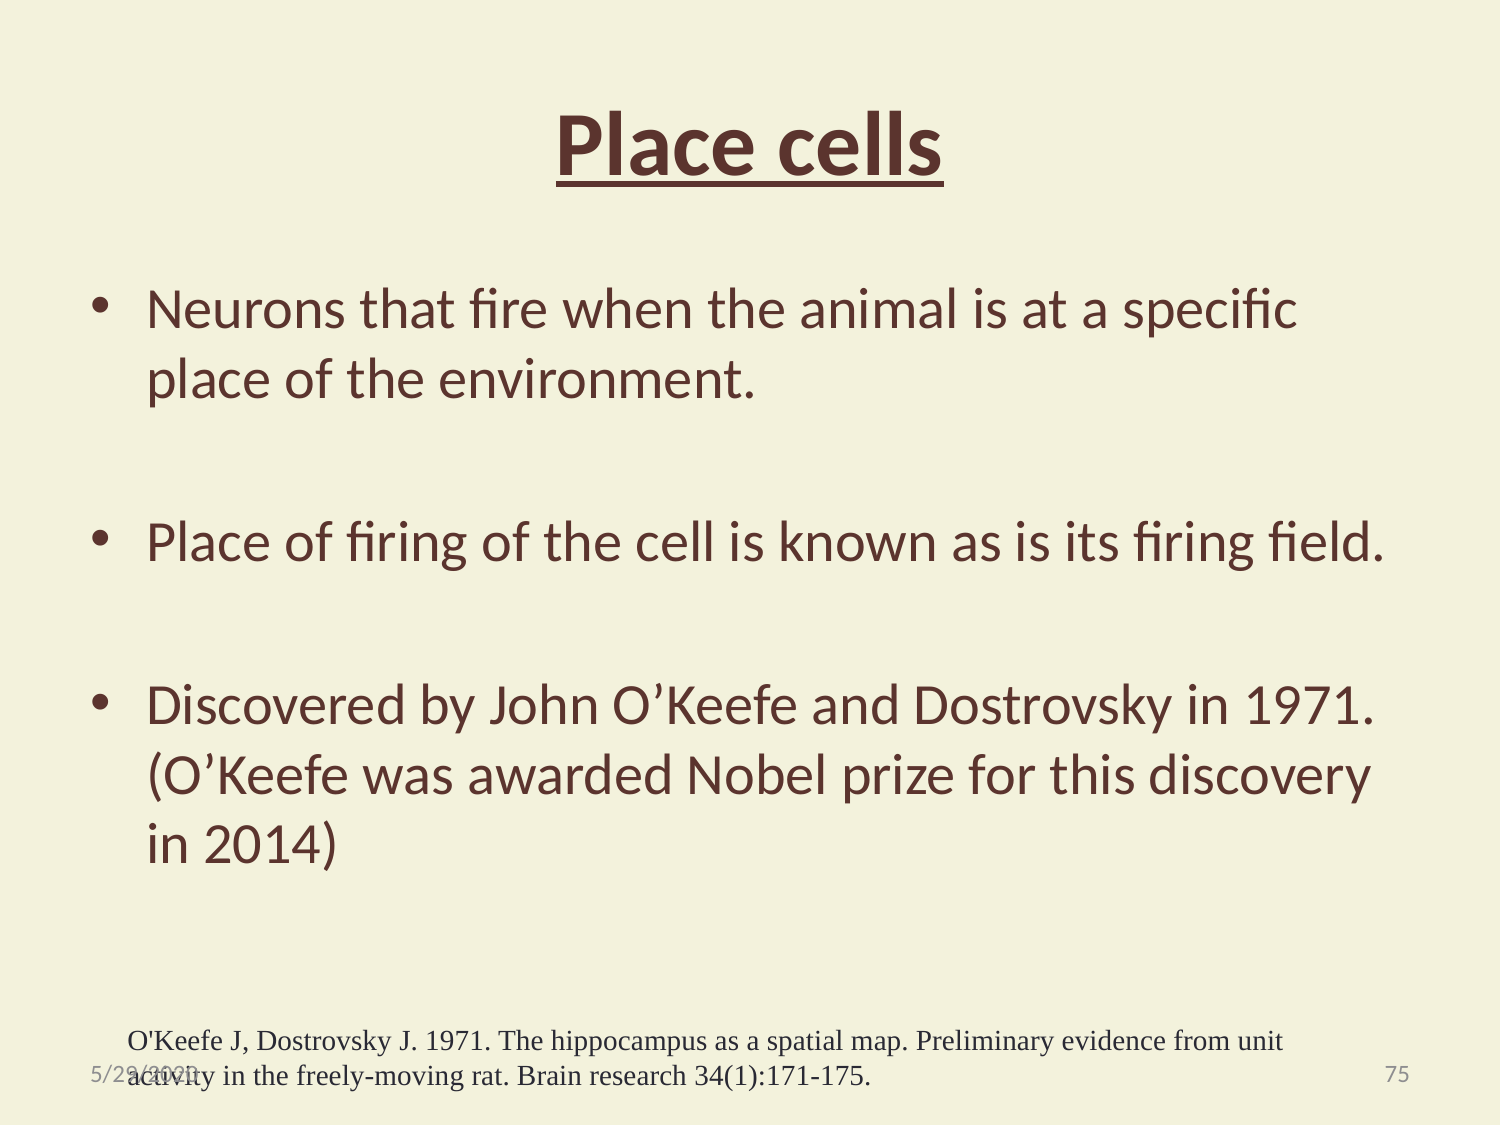

# Place cells
Neurons that fire when the animal is at a specific place of the environment.

Place of firing of the cell is known as is its firing field.

Discovered by John O’Keefe and Dostrovsky in 1971. (O’Keefe was awarded Nobel prize for this discovery in 2014)

O'Keefe J, Dostrovsky J. 1971. The hippocampus as a spatial map. Preliminary evidence from unit activity in the freely-moving rat. Brain research 34(1):171-175.
5/29/2020
75